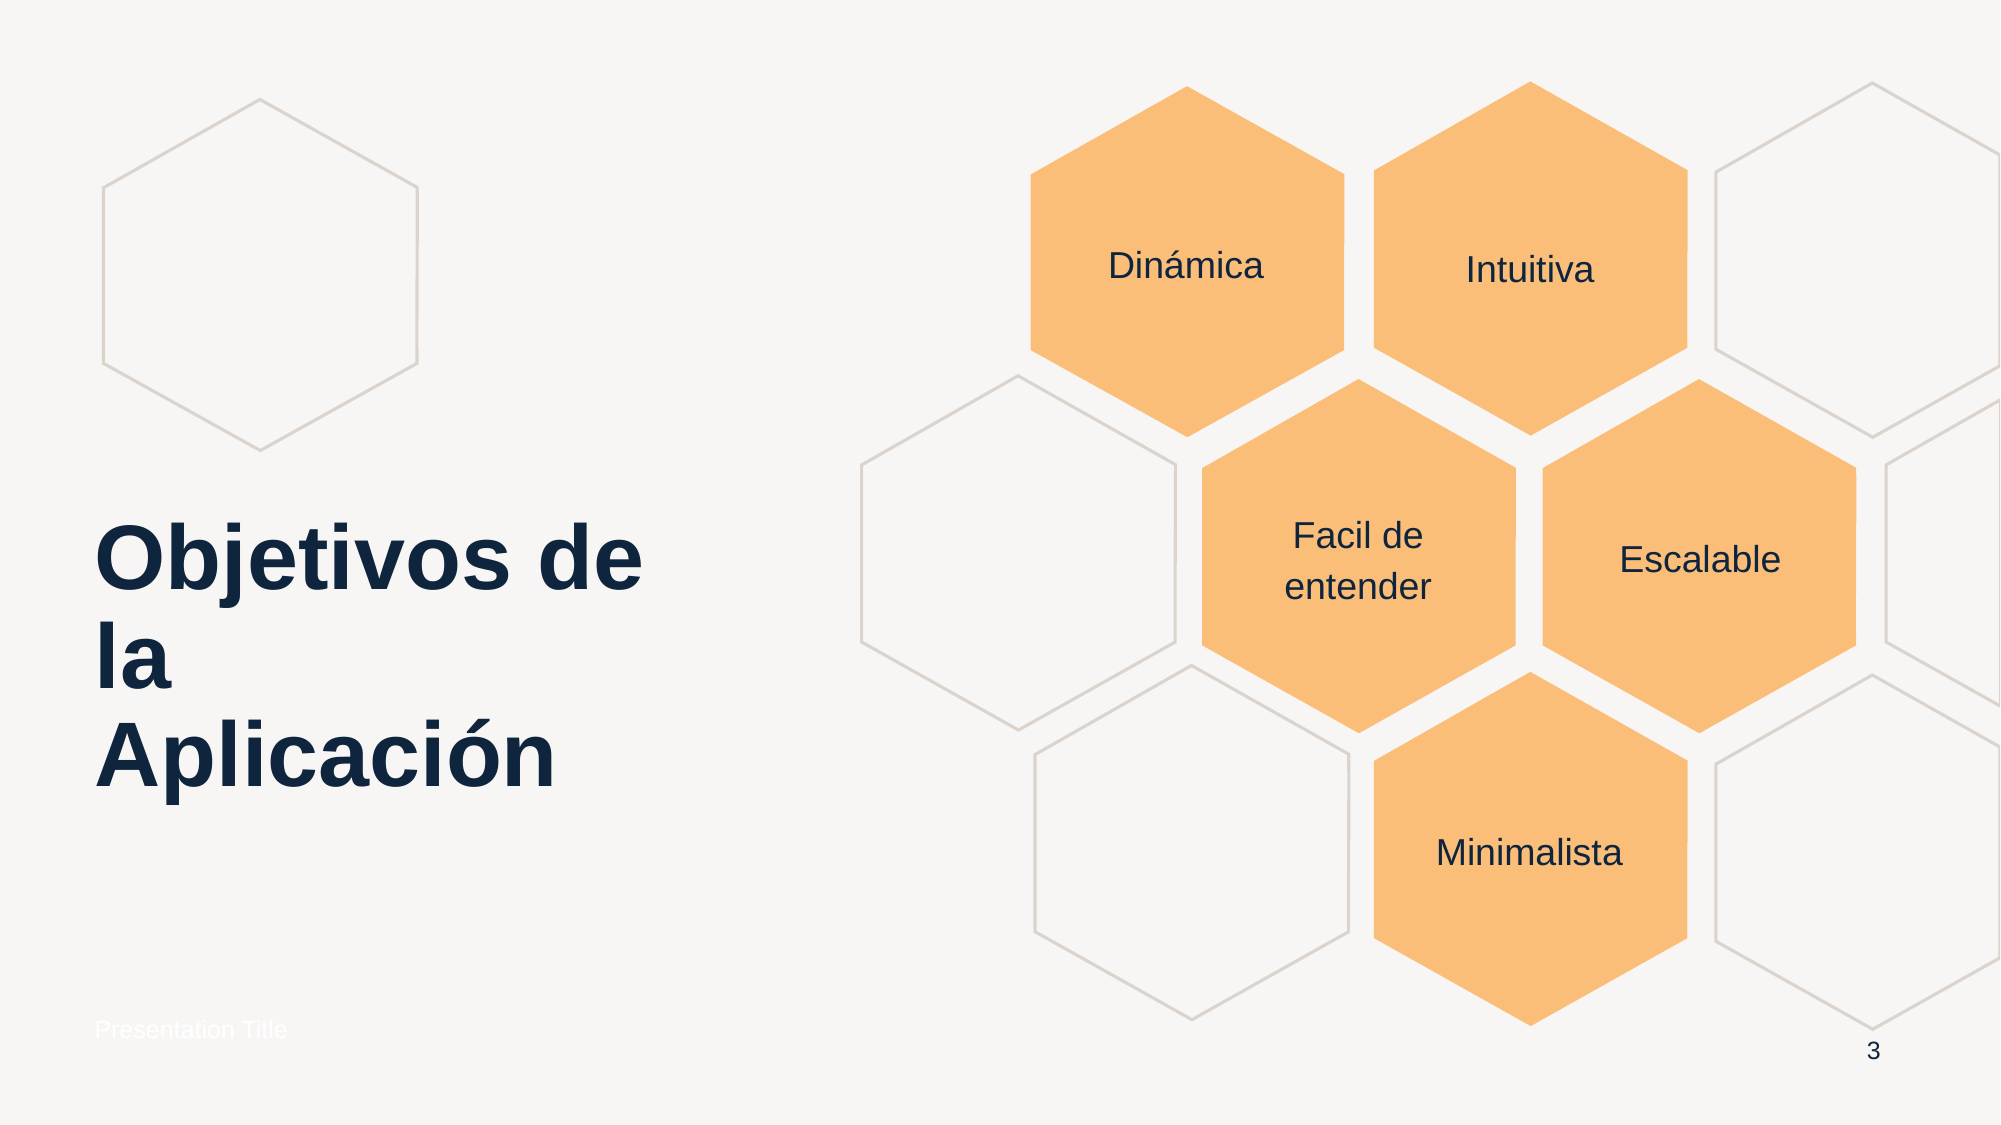

Intuitiva
Dinámica
Escalable
Facil de entender
# Objetivos de la Aplicación
Minimalista
Presentation Title
3